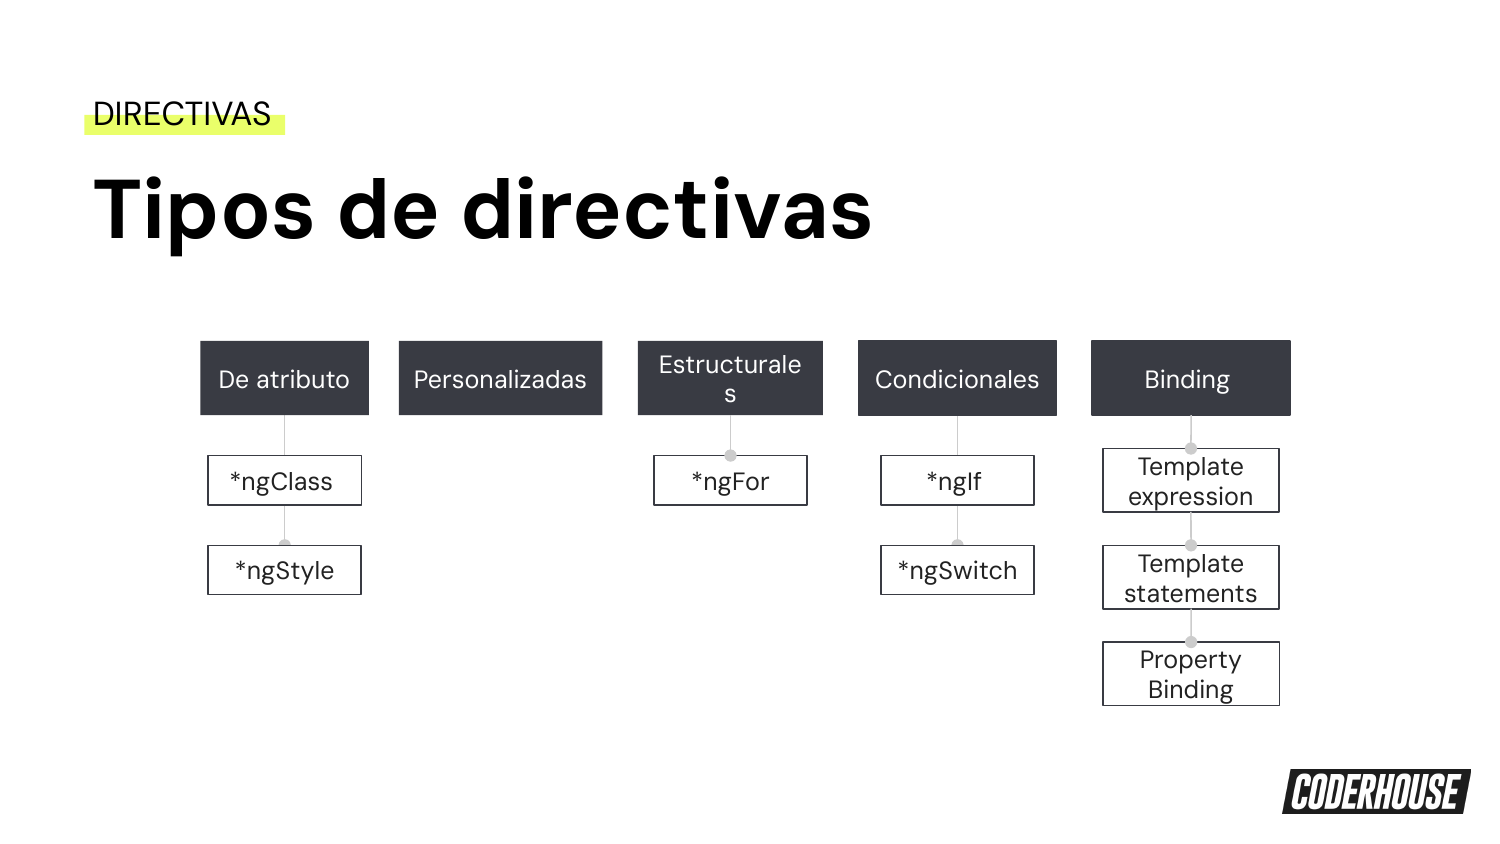

DIRECTIVAS

Tipos de directivas
Personalizadas
Binding
De atributo
Estructurales
Condicionales
Template expression
*ngClass
*ngFor
*ngIf
Template statements
*ngStyle
*ngSwitch
Property Binding